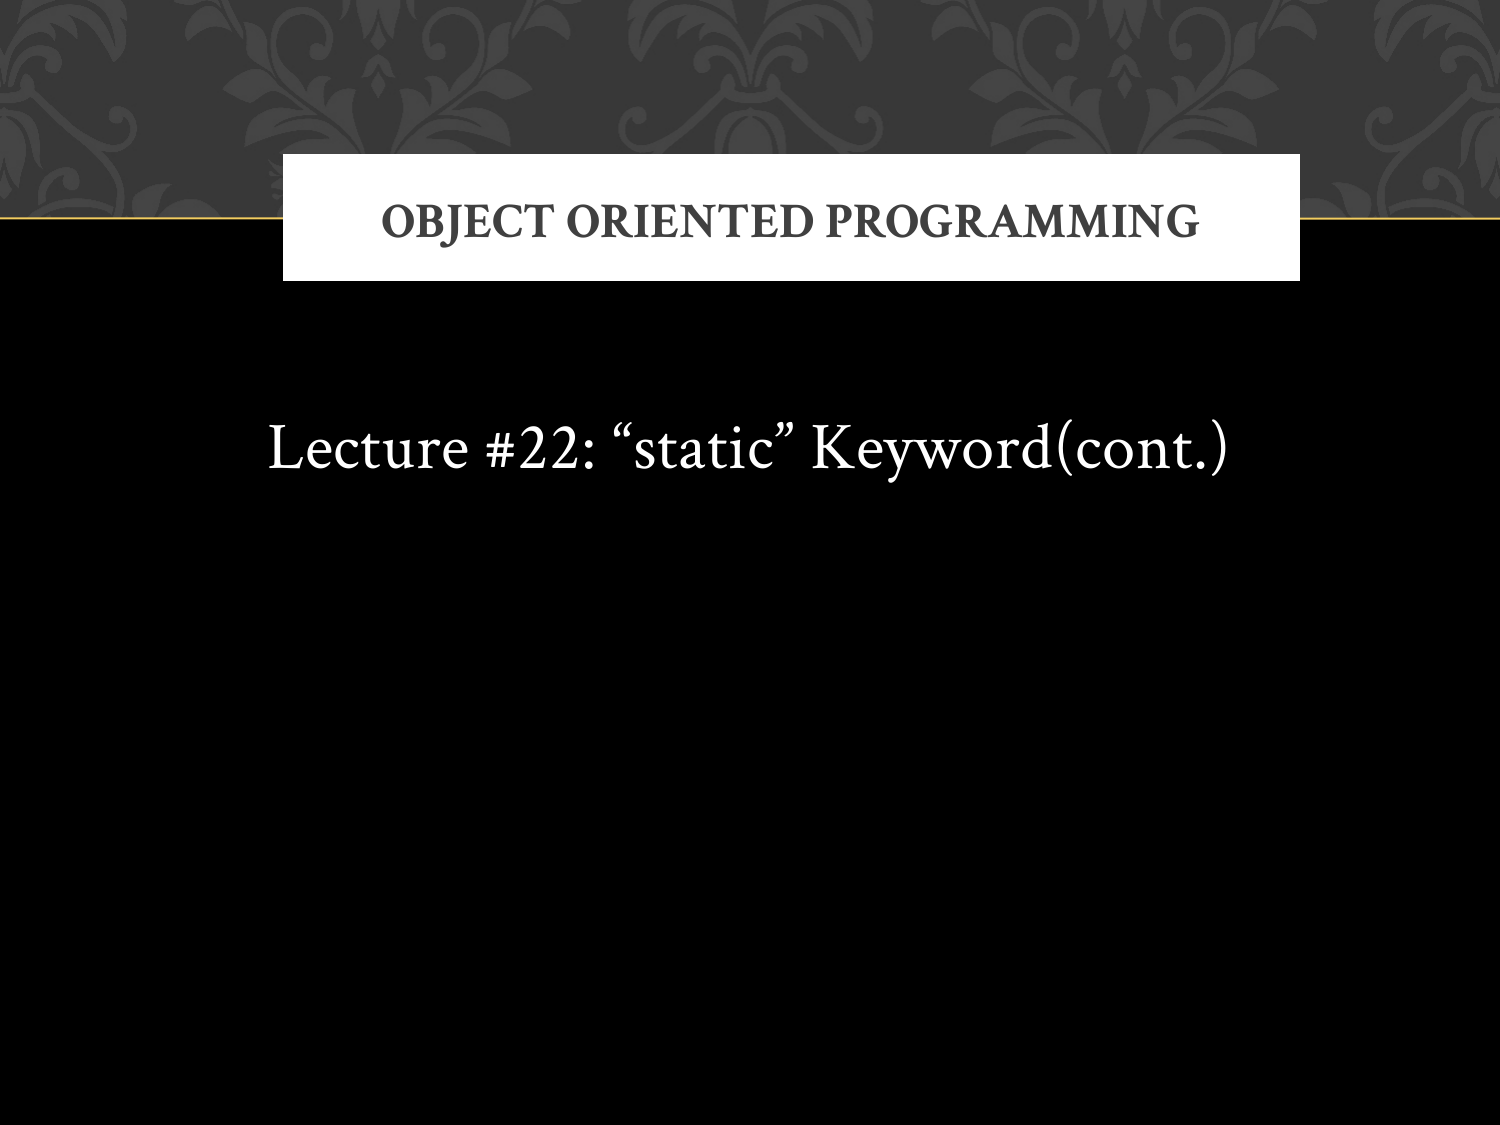

# Object oriented programming

Lecture #22: “static” Keyword(cont.)